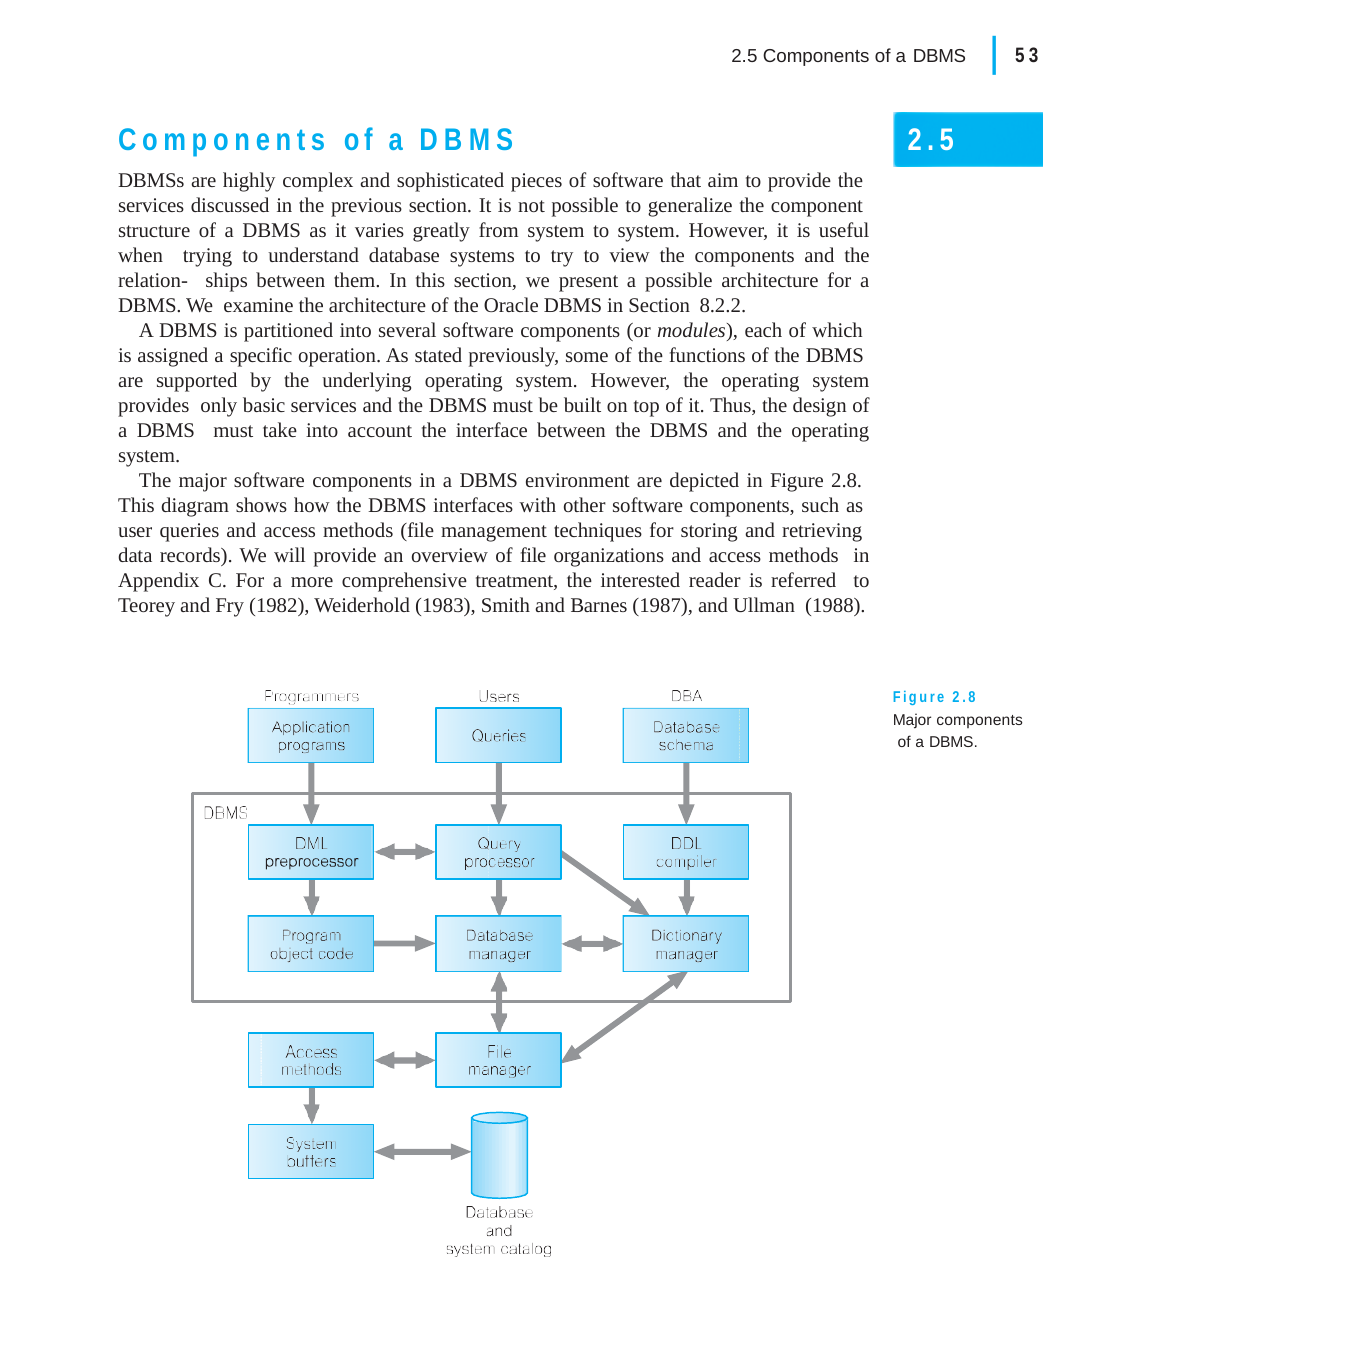

|
53
2.5 Components of a DBMS
Components of a DBMS
DBMSs are highly complex and sophisticated pieces of software that aim to provide the  services discussed in the previous section. It is not possible to generalize the component  structure of a DBMS as it varies greatly from system to system. However, it is useful when  trying to understand database systems to try to view the components and the relation-  ships between them. In this section, we present a possible architecture for a DBMS. We  examine the architecture of the Oracle DBMS in Section 8.2.2.
A DBMS is partitioned into several software components (or modules), each of which  is assigned a specific operation. As stated previously, some of the functions of the DBMS  are supported by the underlying operating system. However, the operating system provides  only basic services and the DBMS must be built on top of it. Thus, the design of a DBMS  must take into account the interface between the DBMS and the operating system.
The major software components in a DBMS environment are depicted in Figure 2.8.  This diagram shows how the DBMS interfaces with other software components, such as  user queries and access methods (file management techniques for storing and retrieving  data records). We will provide an overview of file organizations and access methods  in Appendix C. For a more comprehensive treatment, the interested reader is referred  to Teorey and Fry (1982), Weiderhold (1983), Smith and Barnes (1987), and Ullman  (1988).

2.5
Figure 2.8
Major components  of a DBMS.